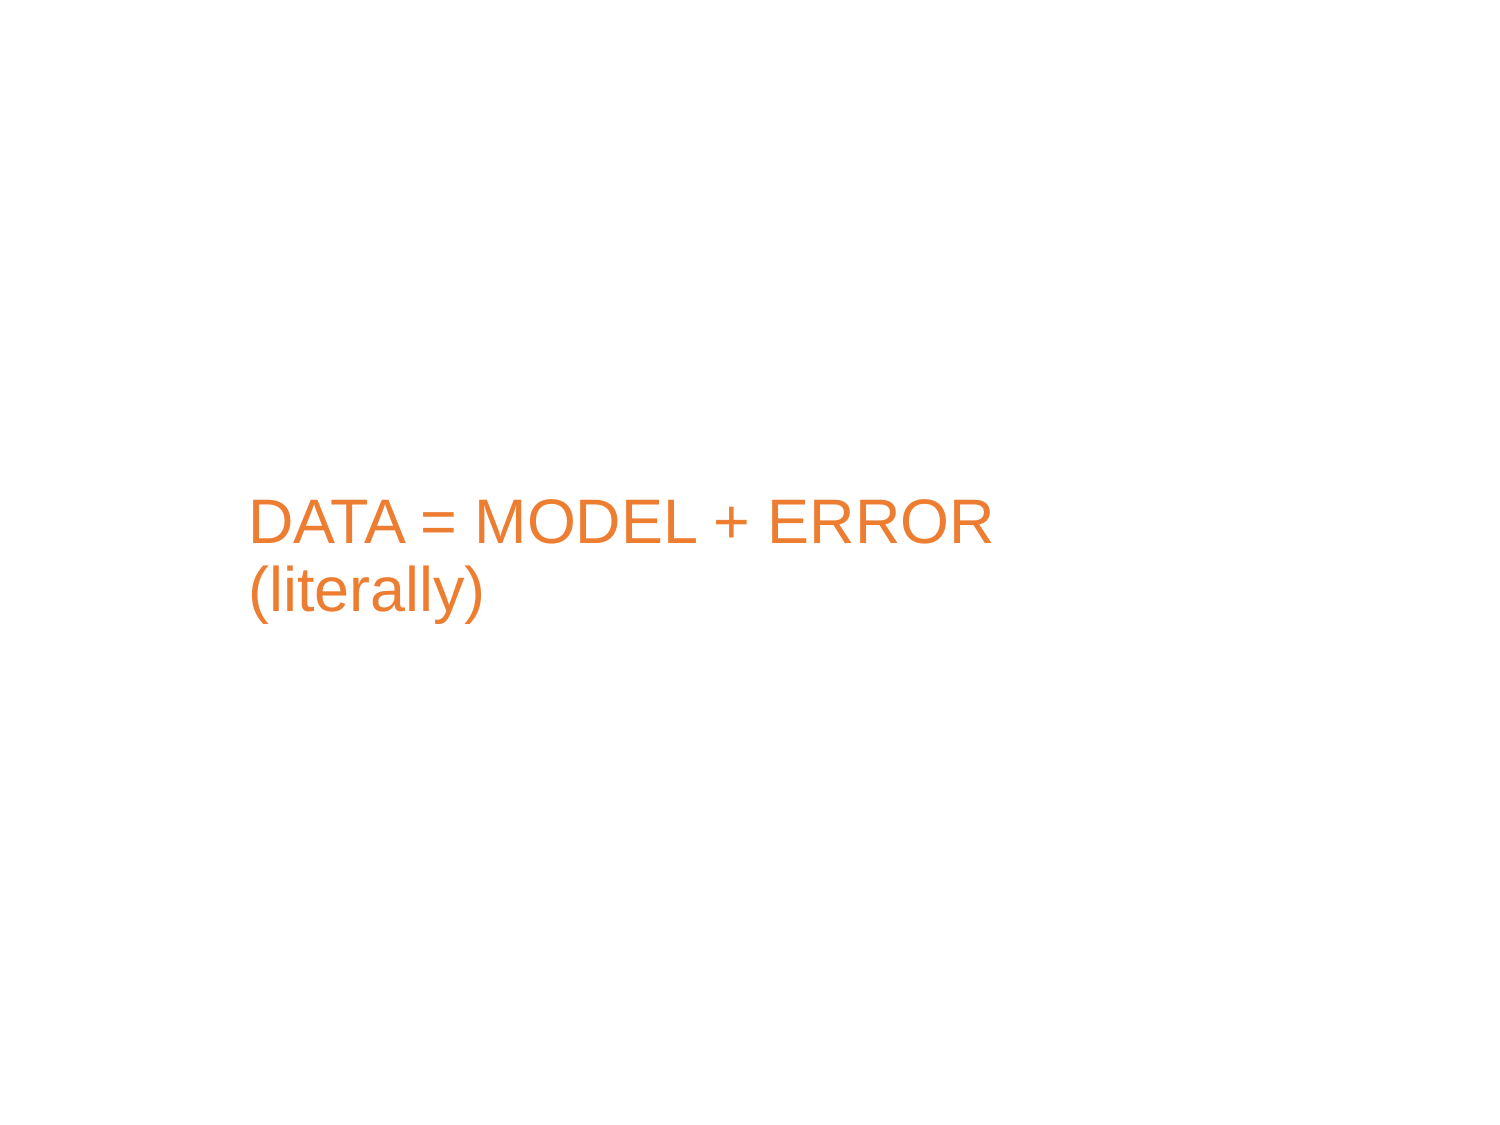

# DATA = MODEL + ERROR (literally)